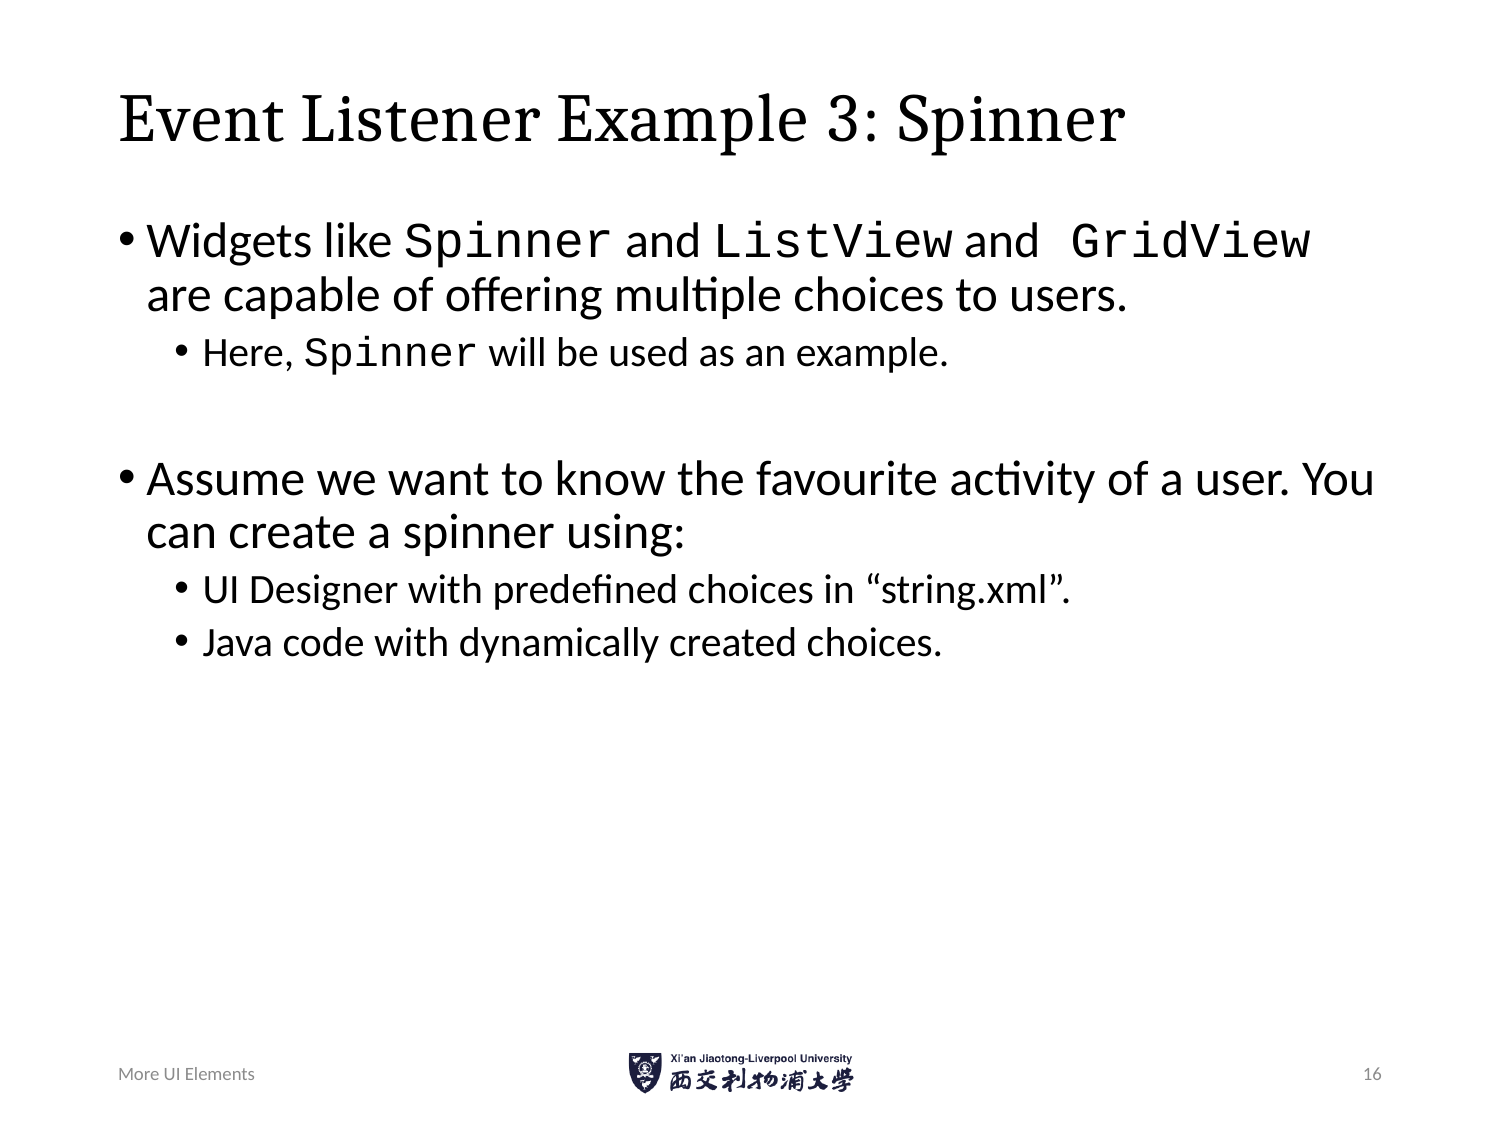

# Event Listener Example 3: Spinner
Widgets like Spinner and ListView and GridView are capable of offering multiple choices to users.
Here, Spinner will be used as an example.

Assume we want to know the favourite activity of a user. You can create a spinner using:
UI Designer with predefined choices in “string.xml”.
Java code with dynamically created choices.

More UI Elements
16